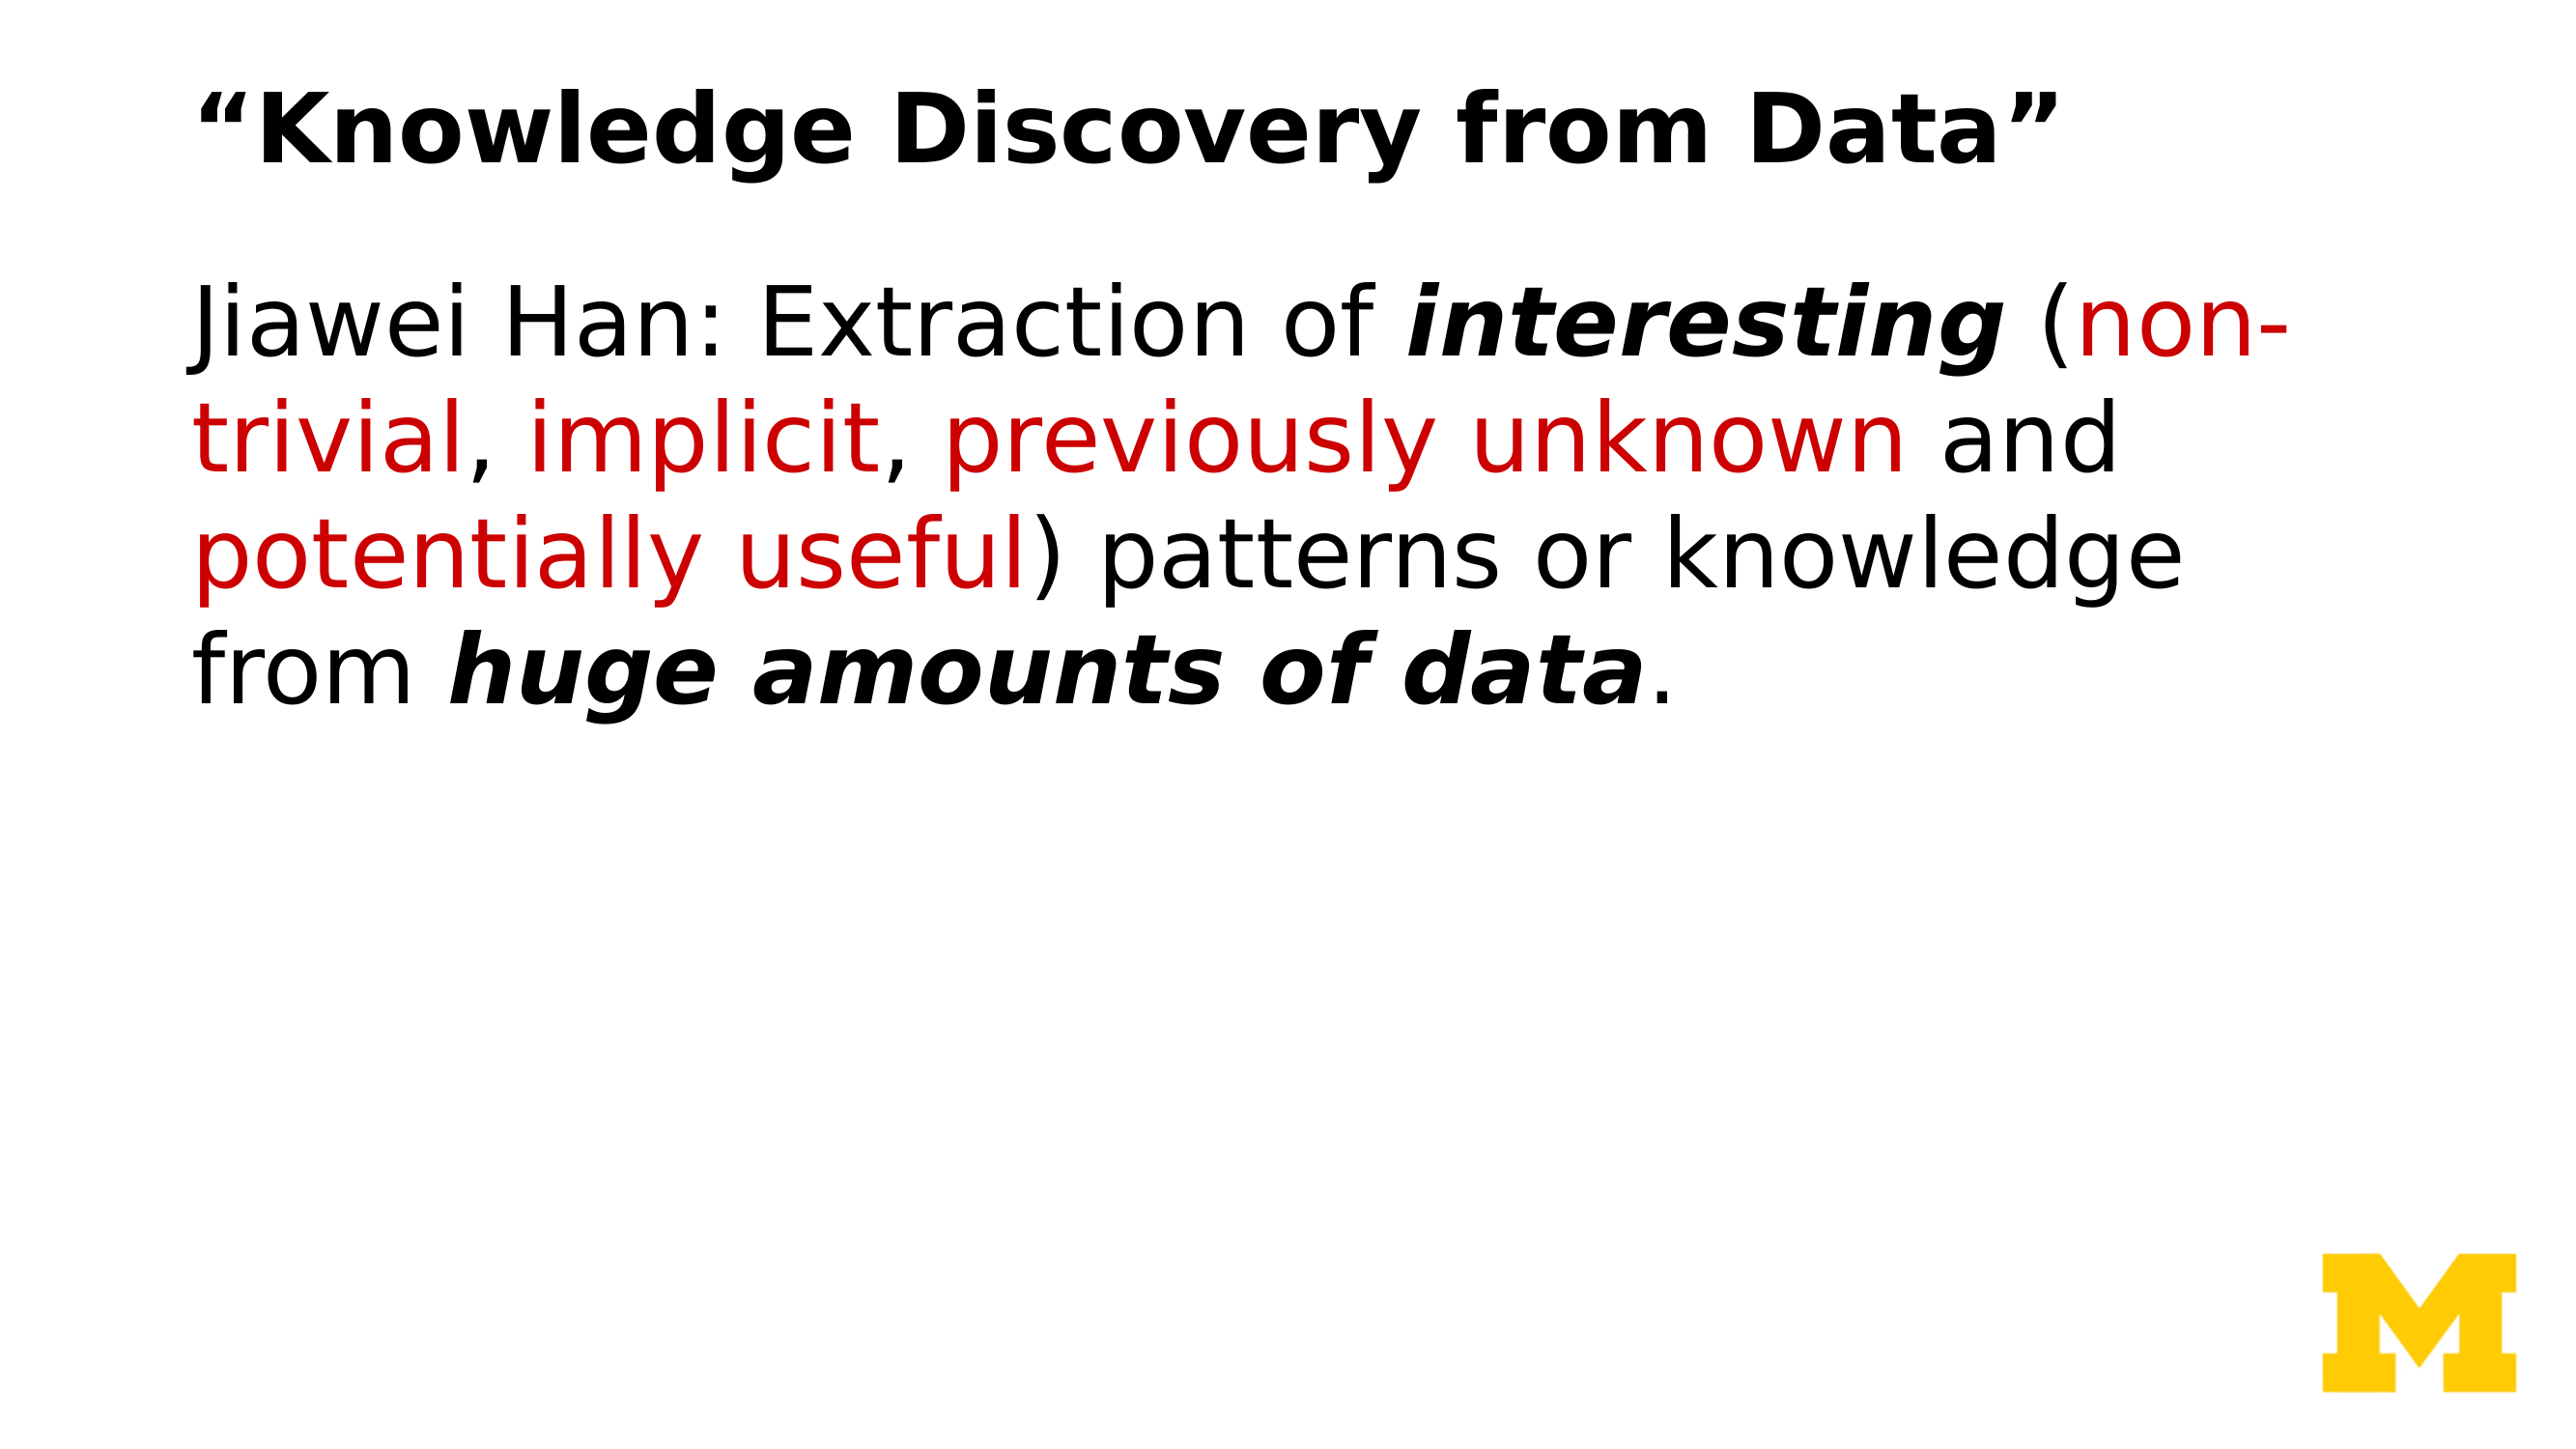

# “Knowledge Discovery from Data”
Jiawei Han: Extraction of interesting (non-trivial, implicit, previously unknown and potentially useful) patterns or knowledge from huge amounts of data.